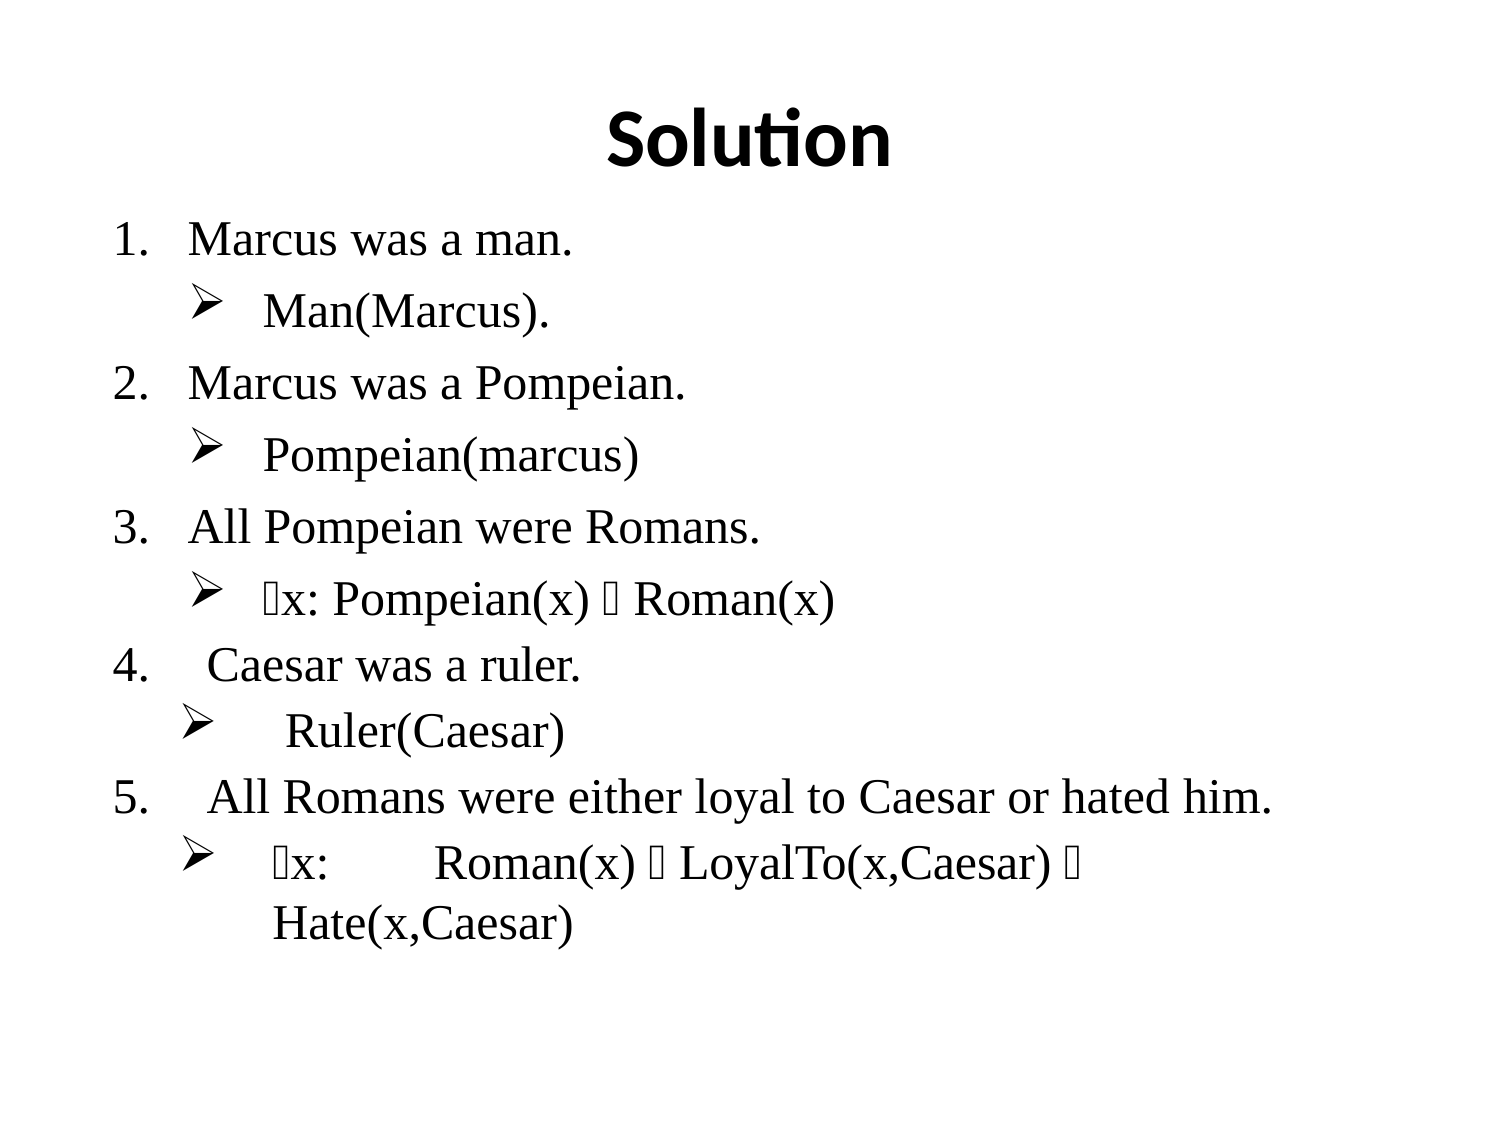

# Solution
Marcus was a man.
Man(Marcus).
Marcus was a Pompeian.
Pompeian(marcus)
All Pompeian were Romans.
∀x: Pompeian(x) → Roman(x)
Caesar was a ruler.
Ruler(Caesar)
All Romans were either loyal to Caesar or hated him.
∀x:	Roman(x) → LoyalTo(x,Caesar) ∨ Hate(x,Caesar)